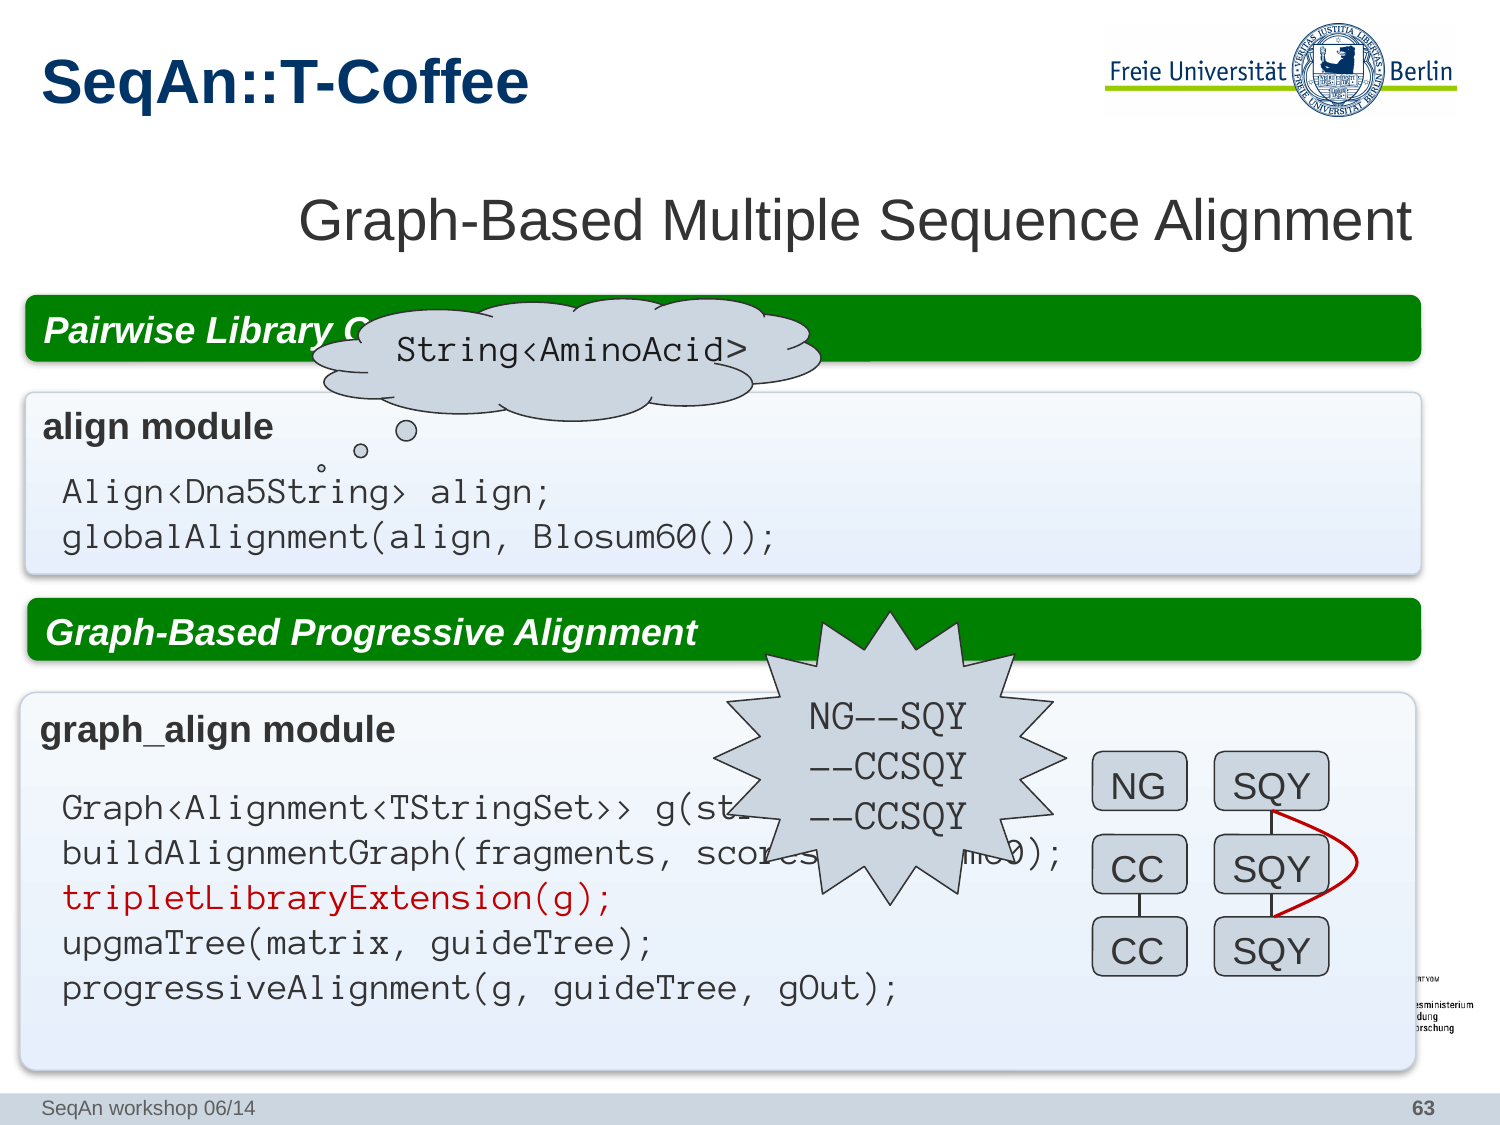

# SeqAn::T-Coffee
Graph-Based Multiple Sequence Alignment
Pairwise Library Computation
String<AminoAcid>
align module

Align<Dna5String> align;
globalAlignment(align, Blosum60());
Graph-Based Progressive Alignment
NG--SQY
--CCSQY
--CCSQY
graph_align module

NG
SQY
Graph<Alignment<TStringSet>> g(strings), gOut;
buildAlignmentGraph(fragments, scores, Blosum60);
tripletLibraryExtension(g);
upgmaTree(matrix, guideTree);
progressiveAlignment(g, guideTree, gOut);

CC
SQY
CC
SQY